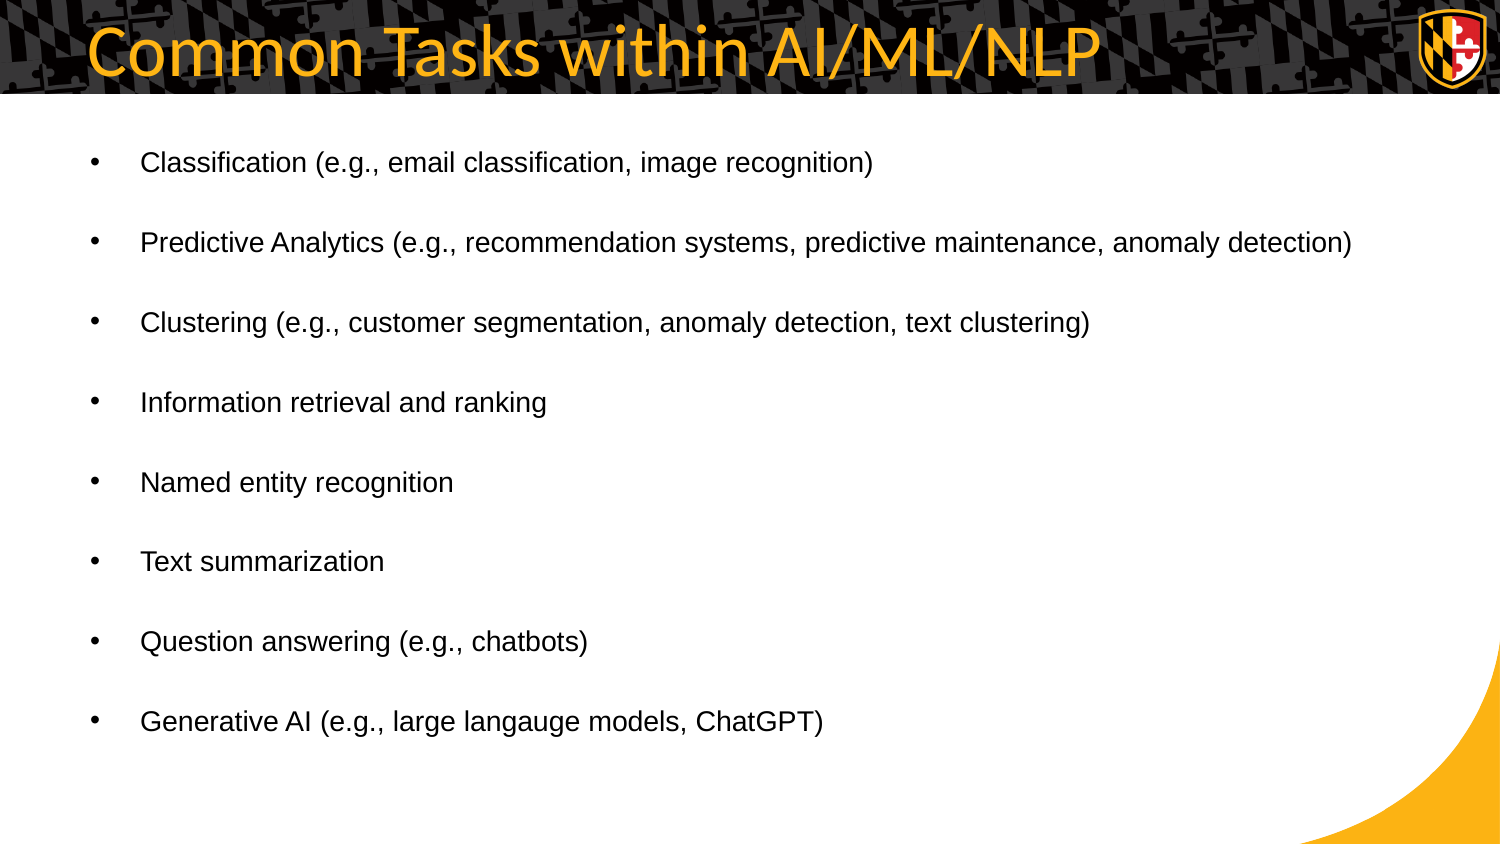

# Common Tasks within AI/ML/NLP
Classification (e.g., email classification, image recognition)

Predictive Analytics (e.g., recommendation systems, predictive maintenance, anomaly detection)

Clustering (e.g., customer segmentation, anomaly detection, text clustering)

Information retrieval and ranking

Named entity recognition

Text summarization

Question answering (e.g., chatbots)

Generative AI (e.g., large langauge models, ChatGPT)